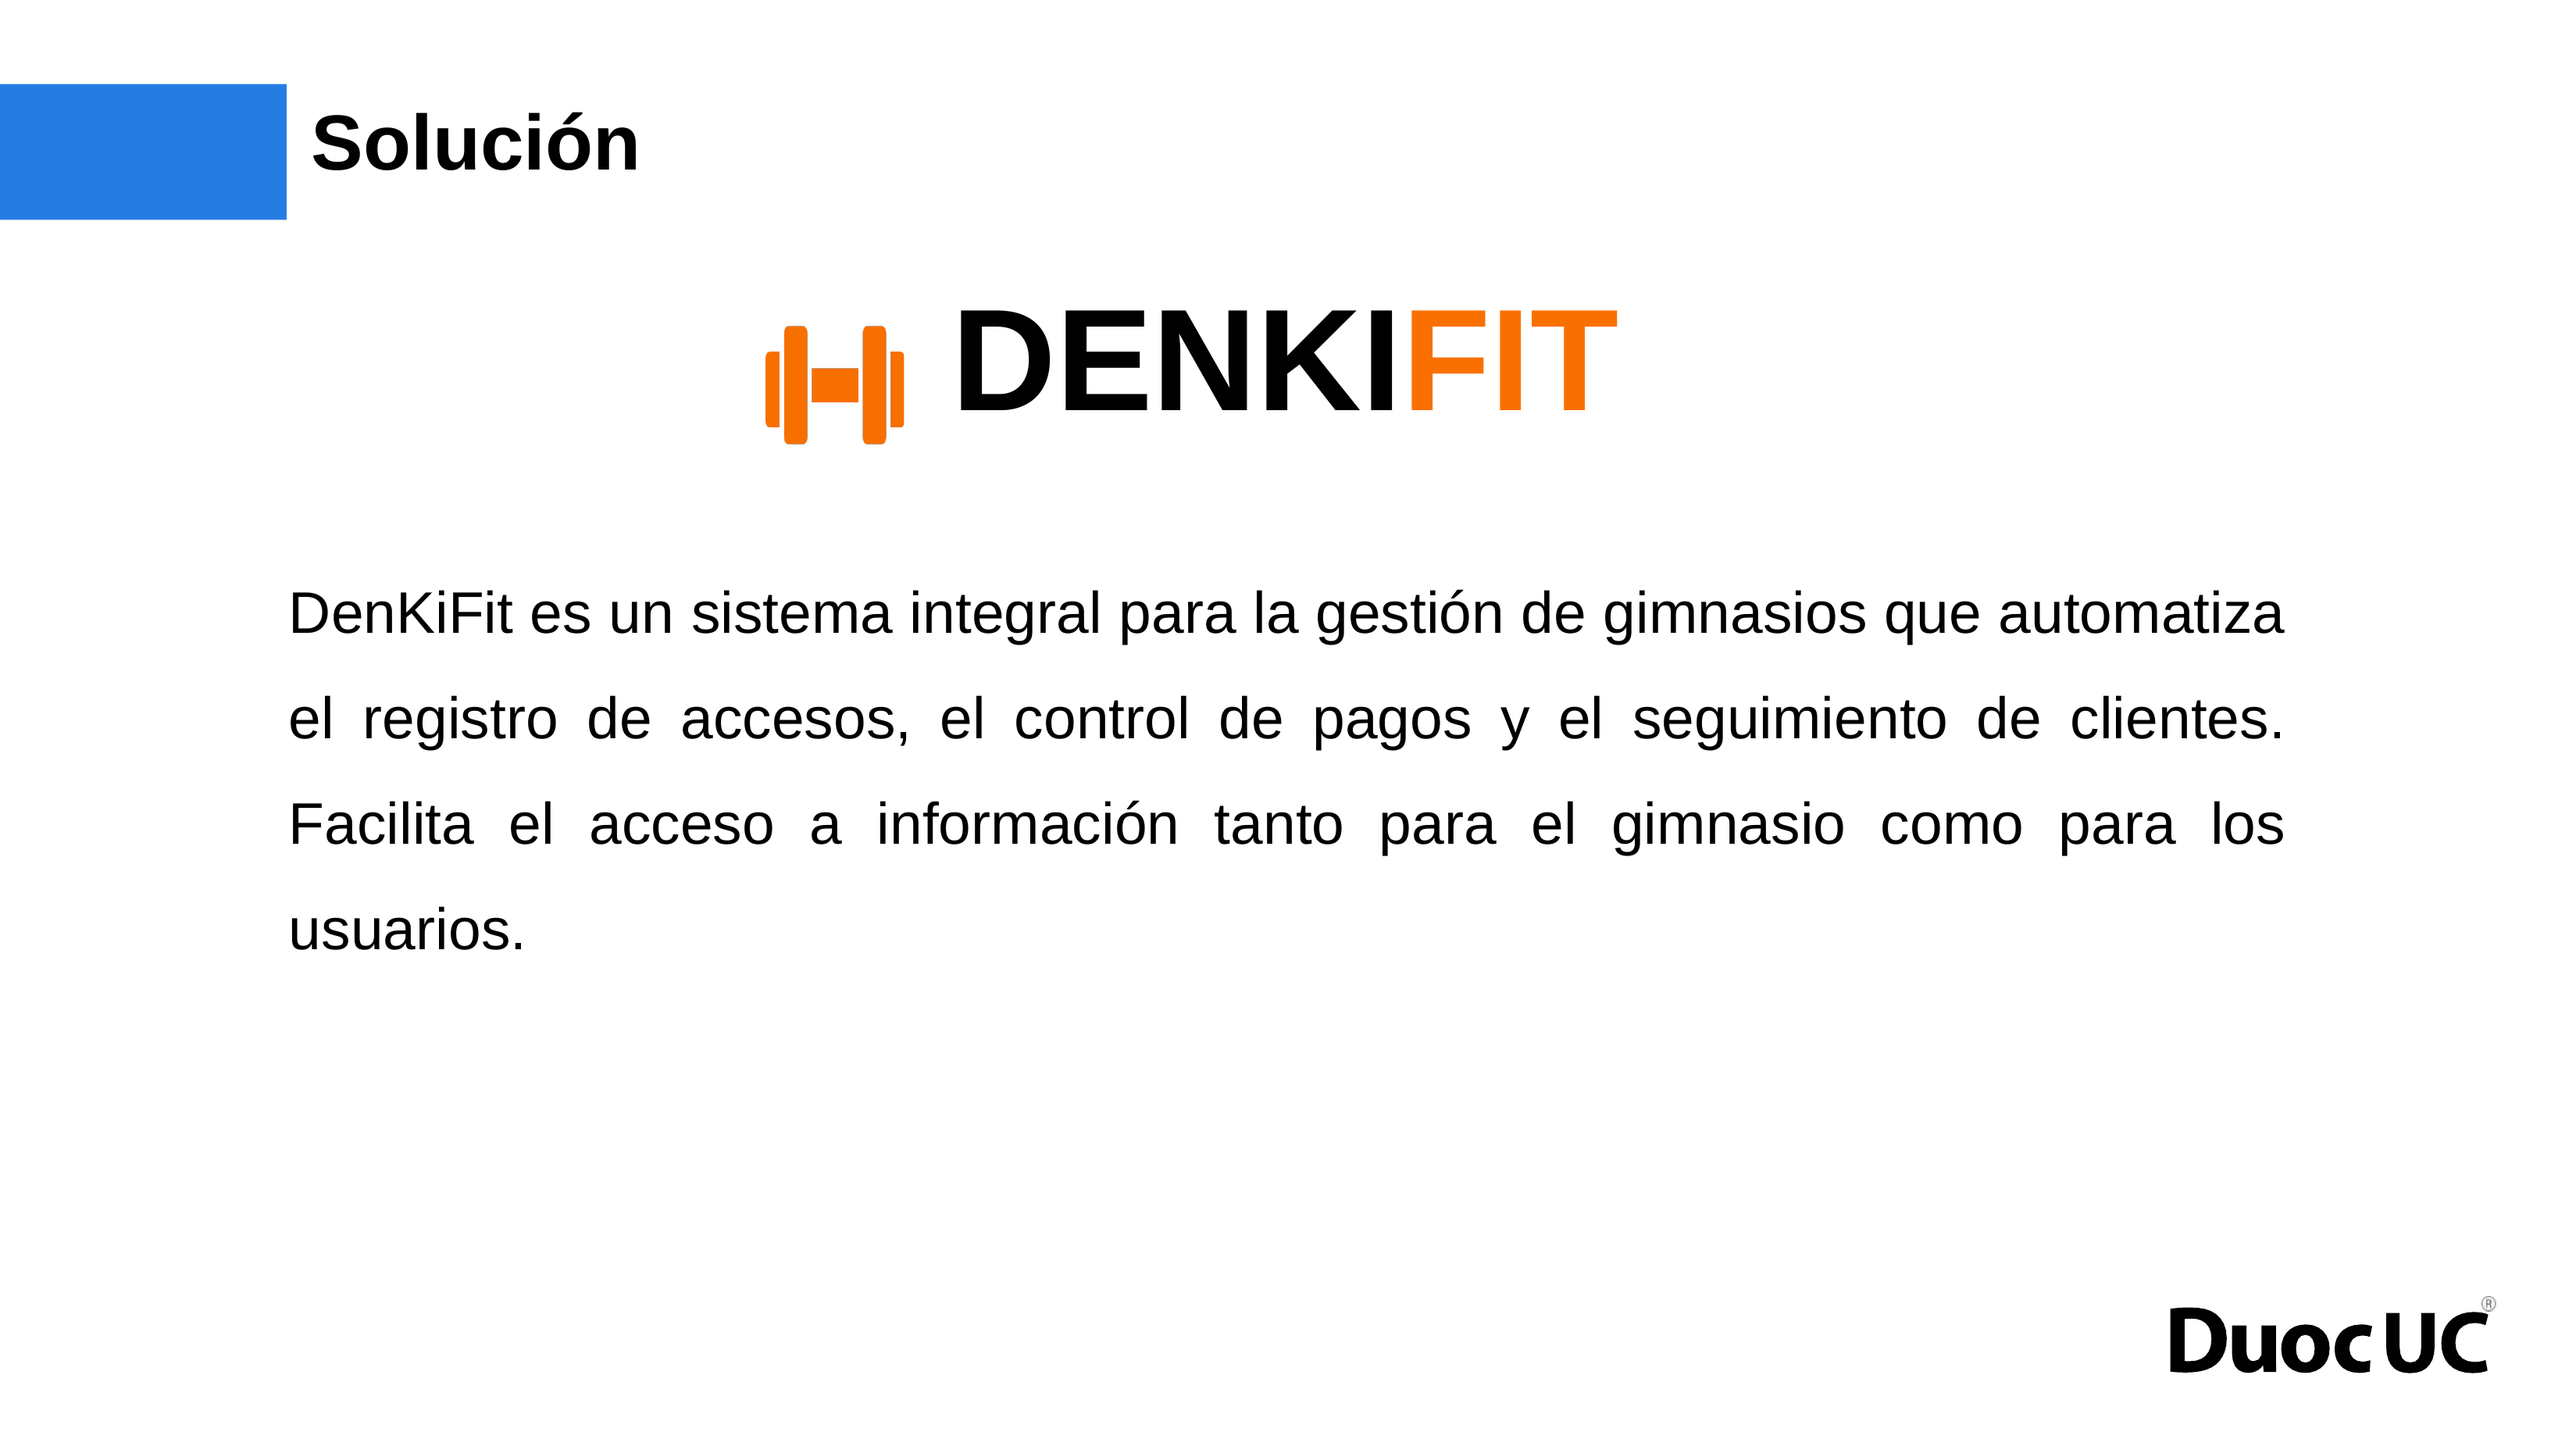

# Solución
DENKIFIT

DenKiFit es un sistema integral para la gestión de gimnasios que automatiza el registro de accesos, el control de pagos y el seguimiento de clientes. Facilita el acceso a información tanto para el gimnasio como para los usuarios.